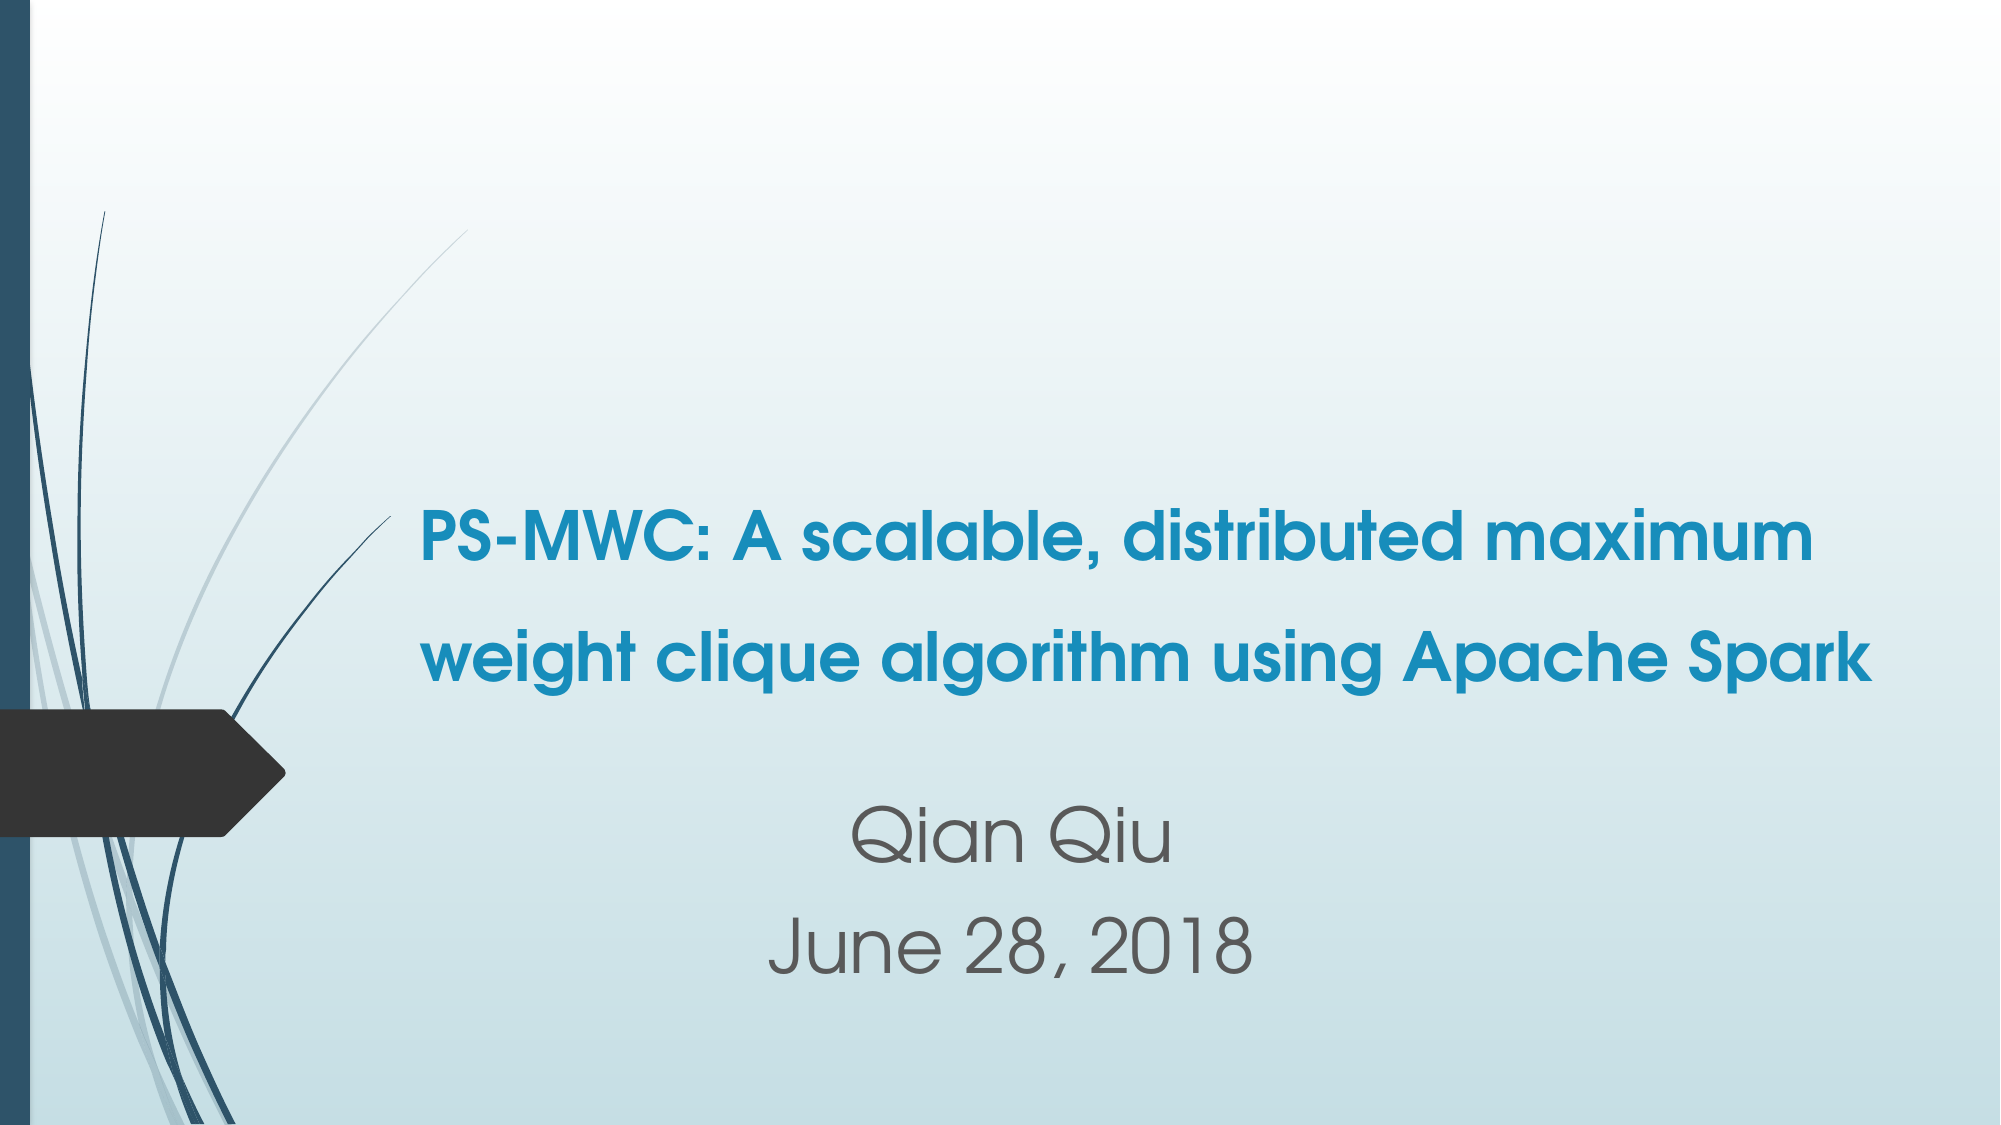

# PS-MWC: A scalable, distributed maximum weight clique algorithm using Apache Spark
Qian Qiu
June 28, 2018